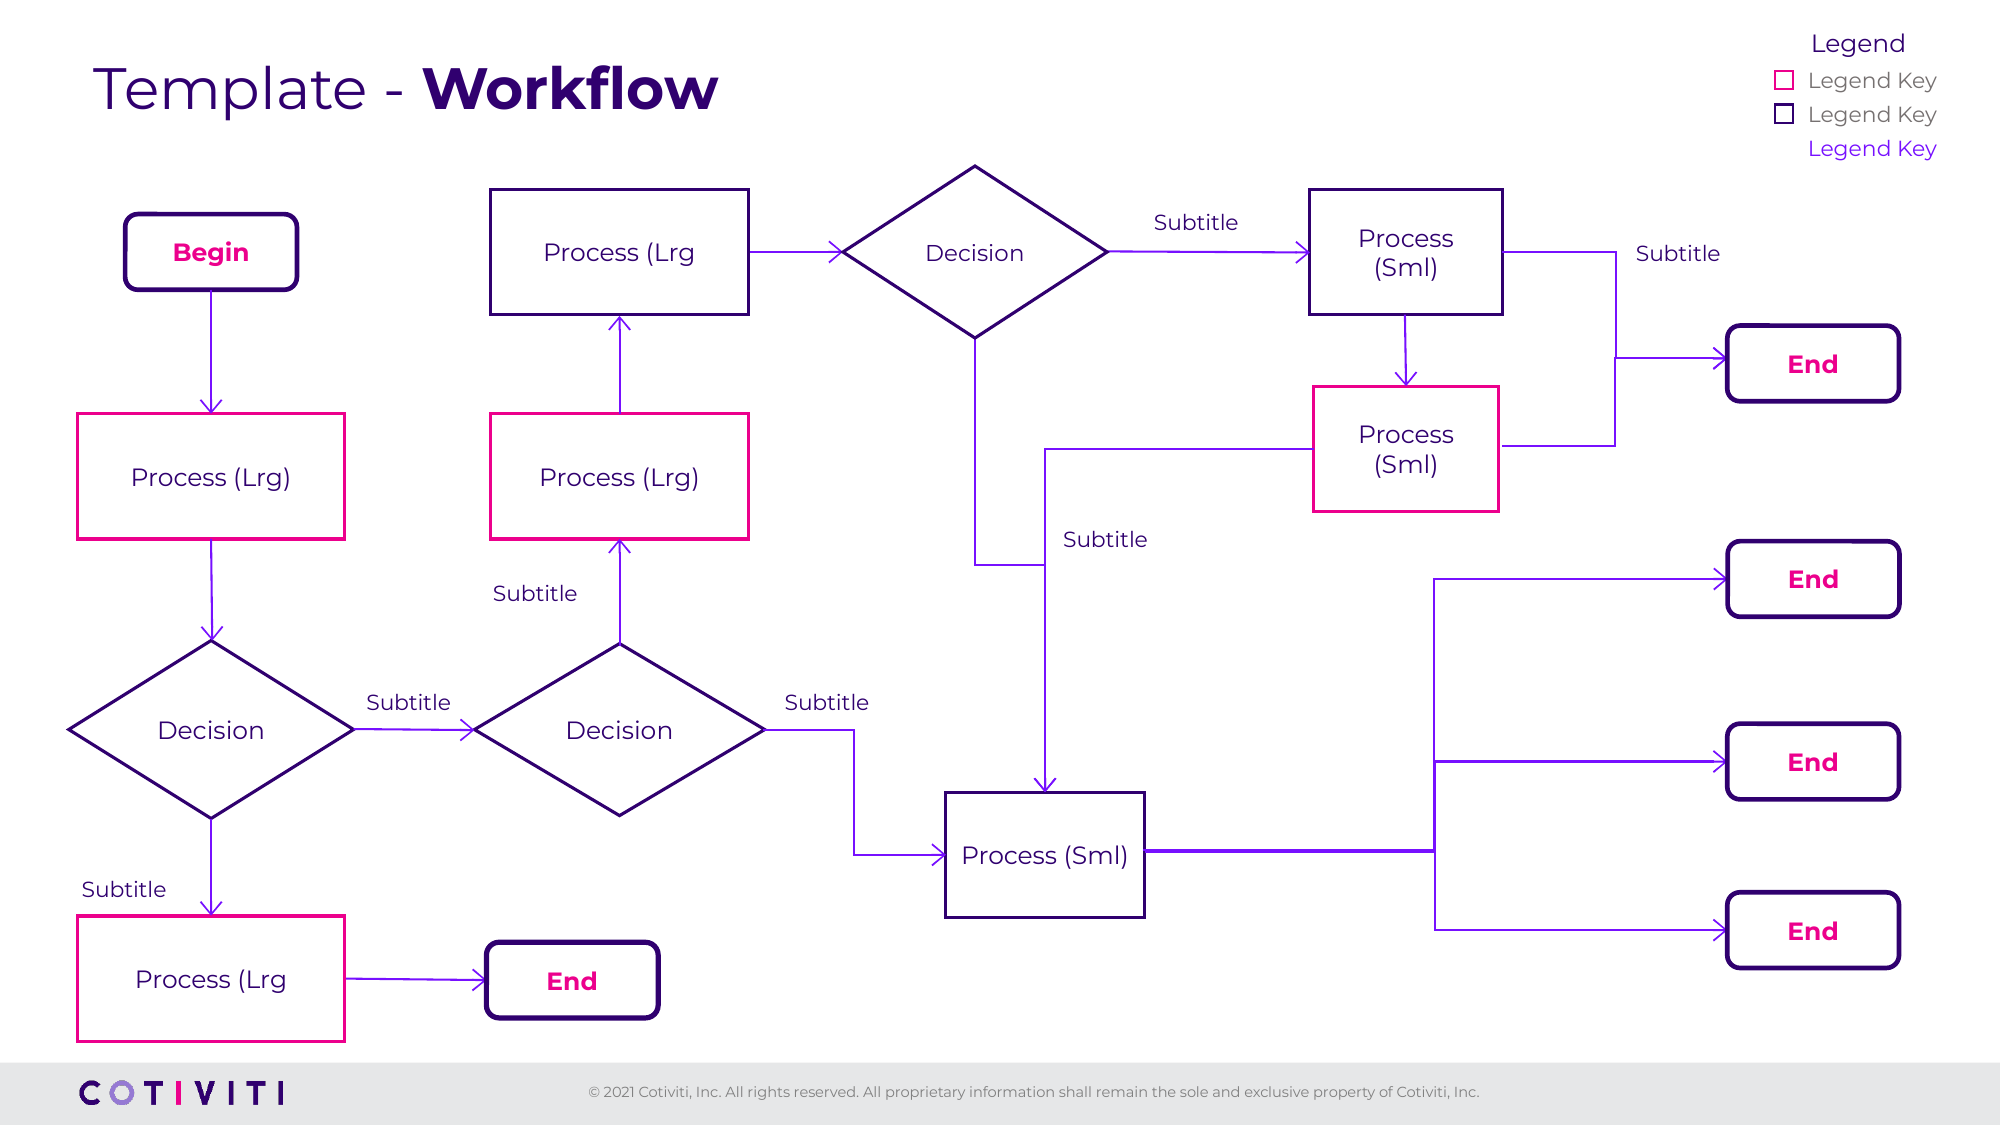

Legend
Legend Key

Legend Key

Legend Key
# Template - Workflow
Decision
Process (Lrg
Process (Sml)
Subtitle
Begin
Subtitle
End
Process (Sml)
Process (Lrg)
Process (Lrg)
Subtitle
End
Subtitle
Decision
Decision
Subtitle
Subtitle
End
Process (Sml)
Subtitle
End
Process (Lrg
End